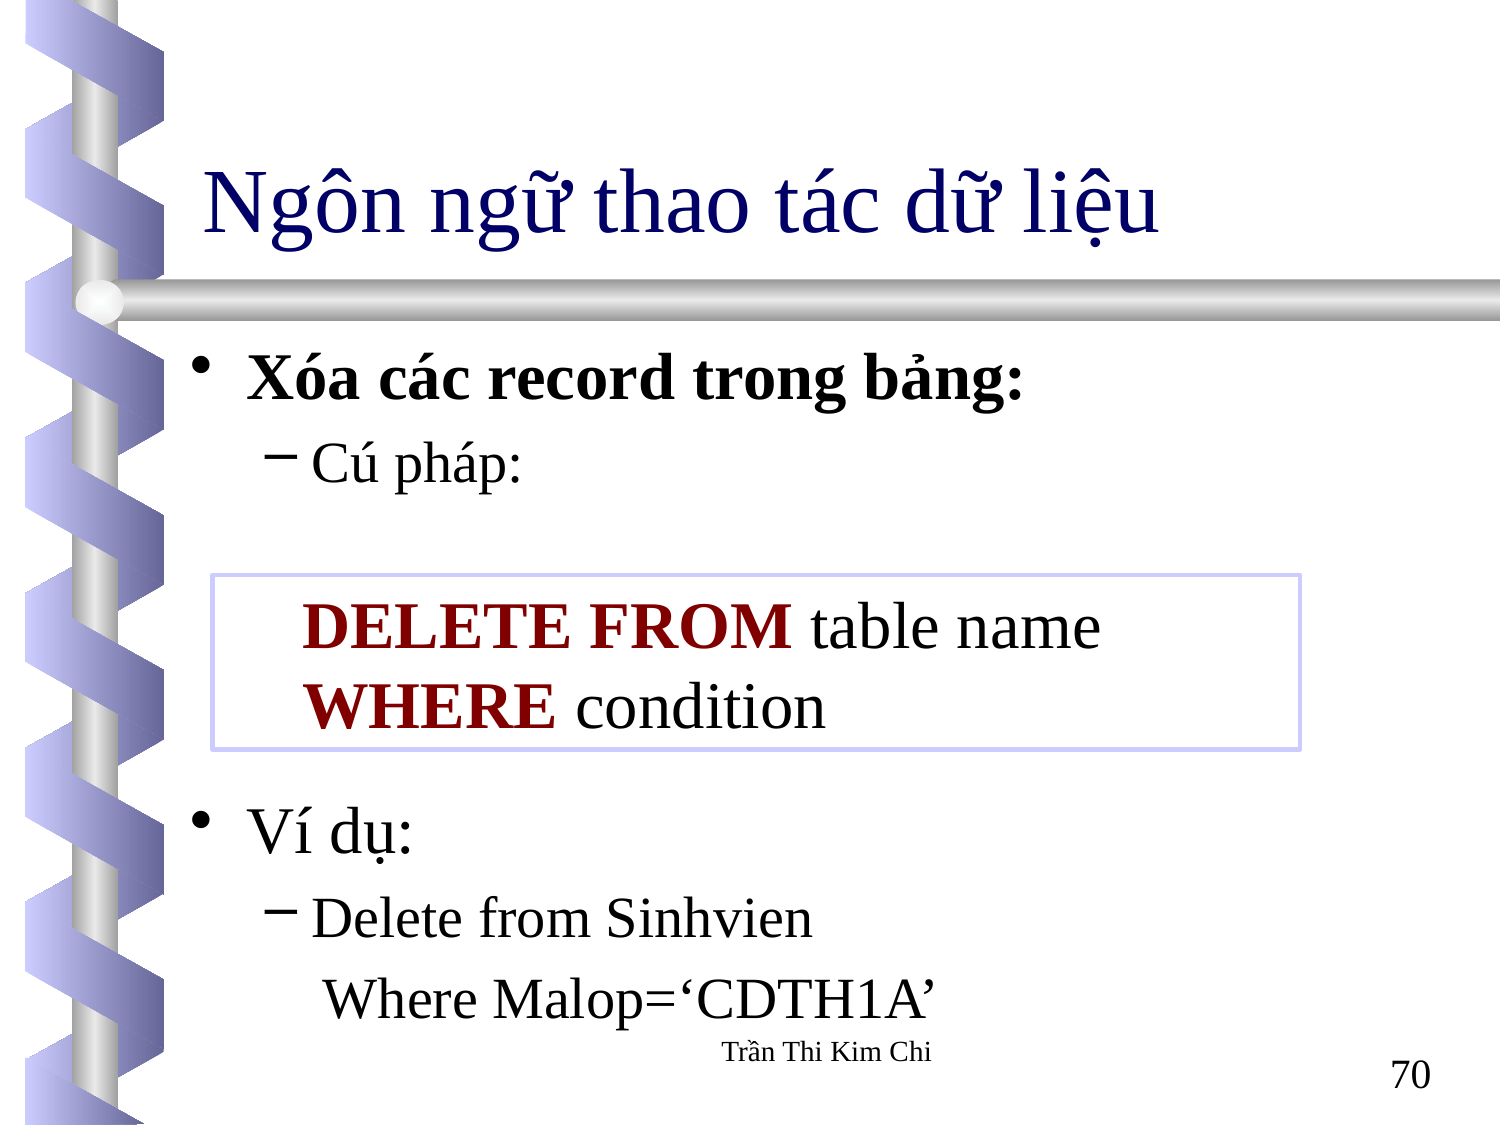

# Ngôn ngữ thao tác dữ liệu
Xóa các record trong bảng:
Cú pháp:

Ví dụ:
Delete from Sinhvien
    Where Malop=‘CDTH1A’
DELETE FROM table name
WHERE condition
Trần Thi Kim Chi